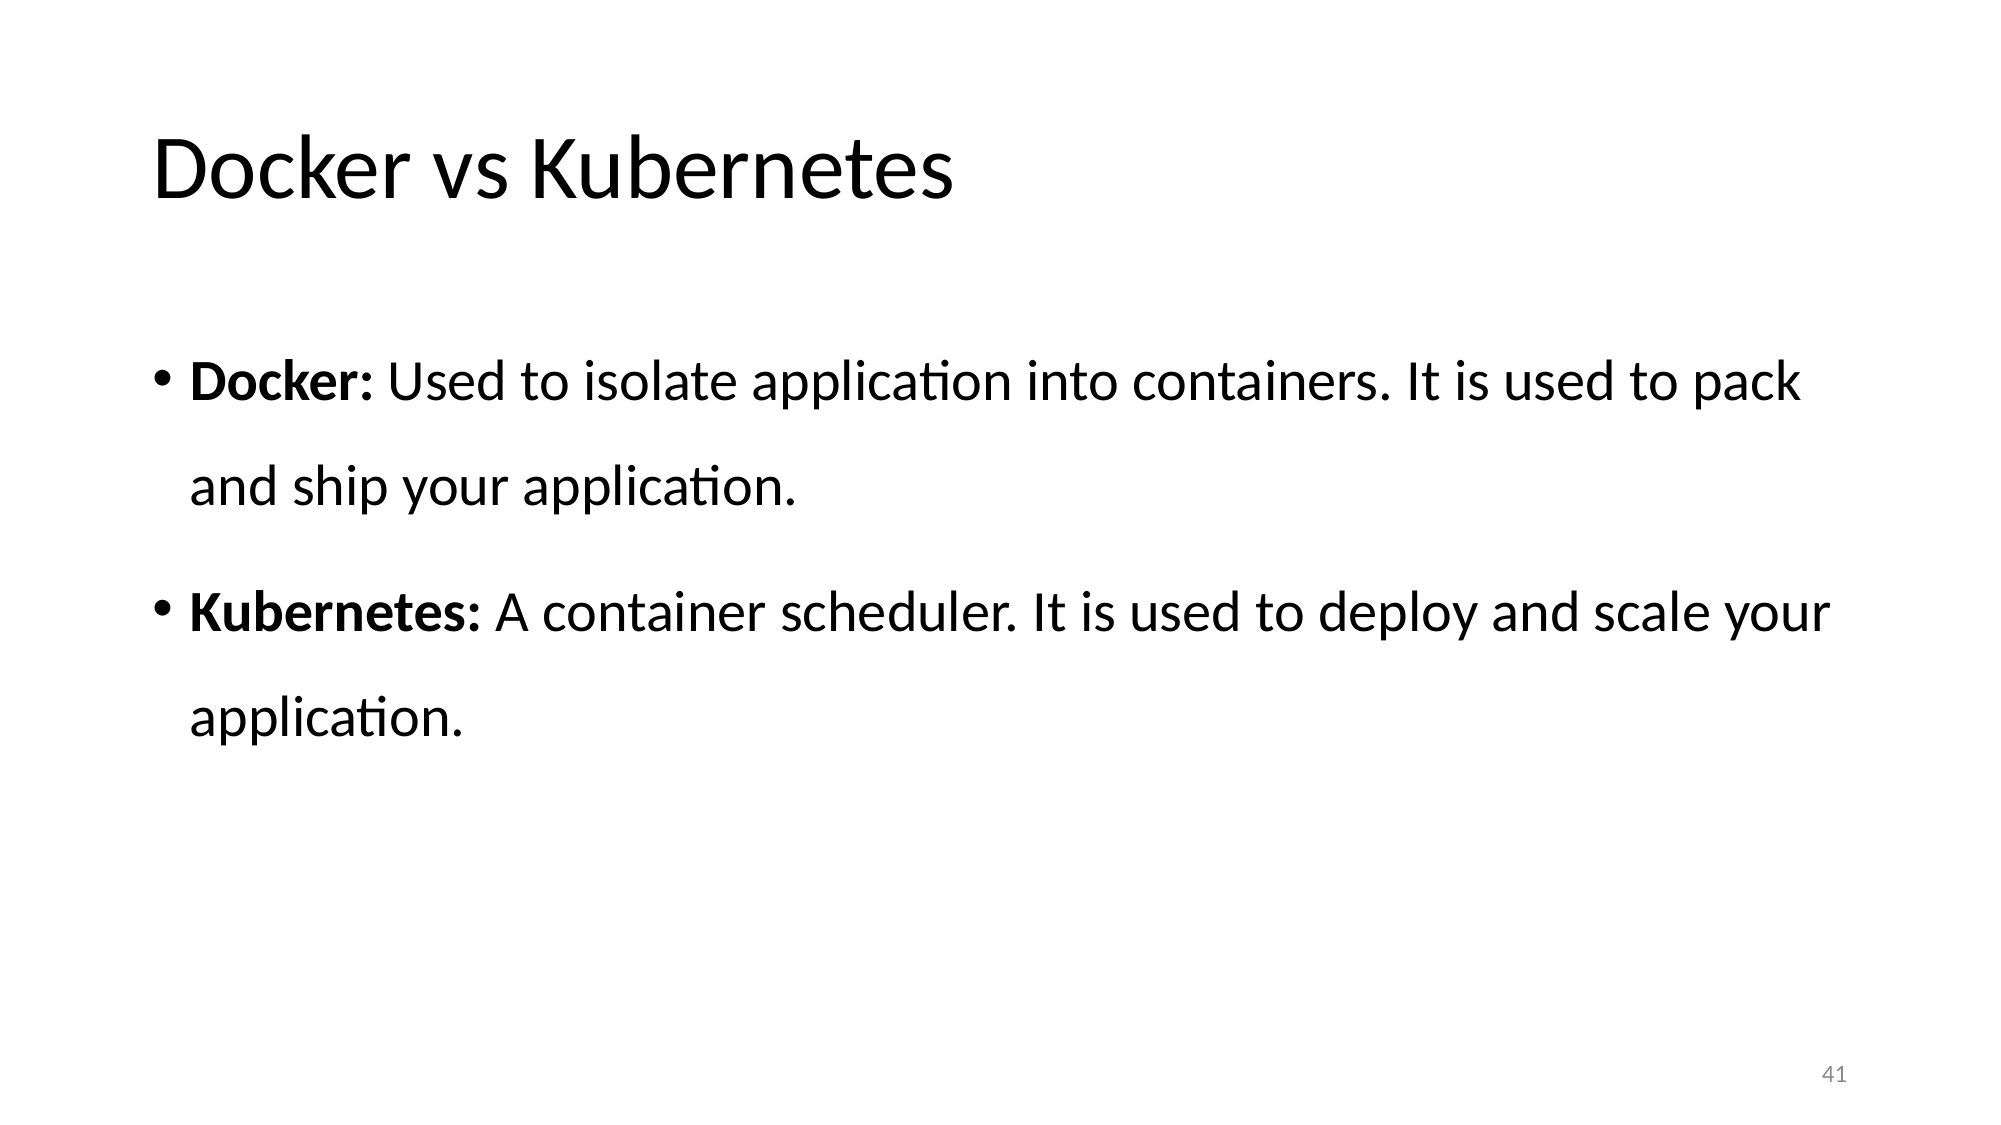

# Docker vs Kubernetes
Docker: Used to isolate application into containers. It is used to pack and ship your application.
Kubernetes: A container scheduler. It is used to deploy and scale your application.

41